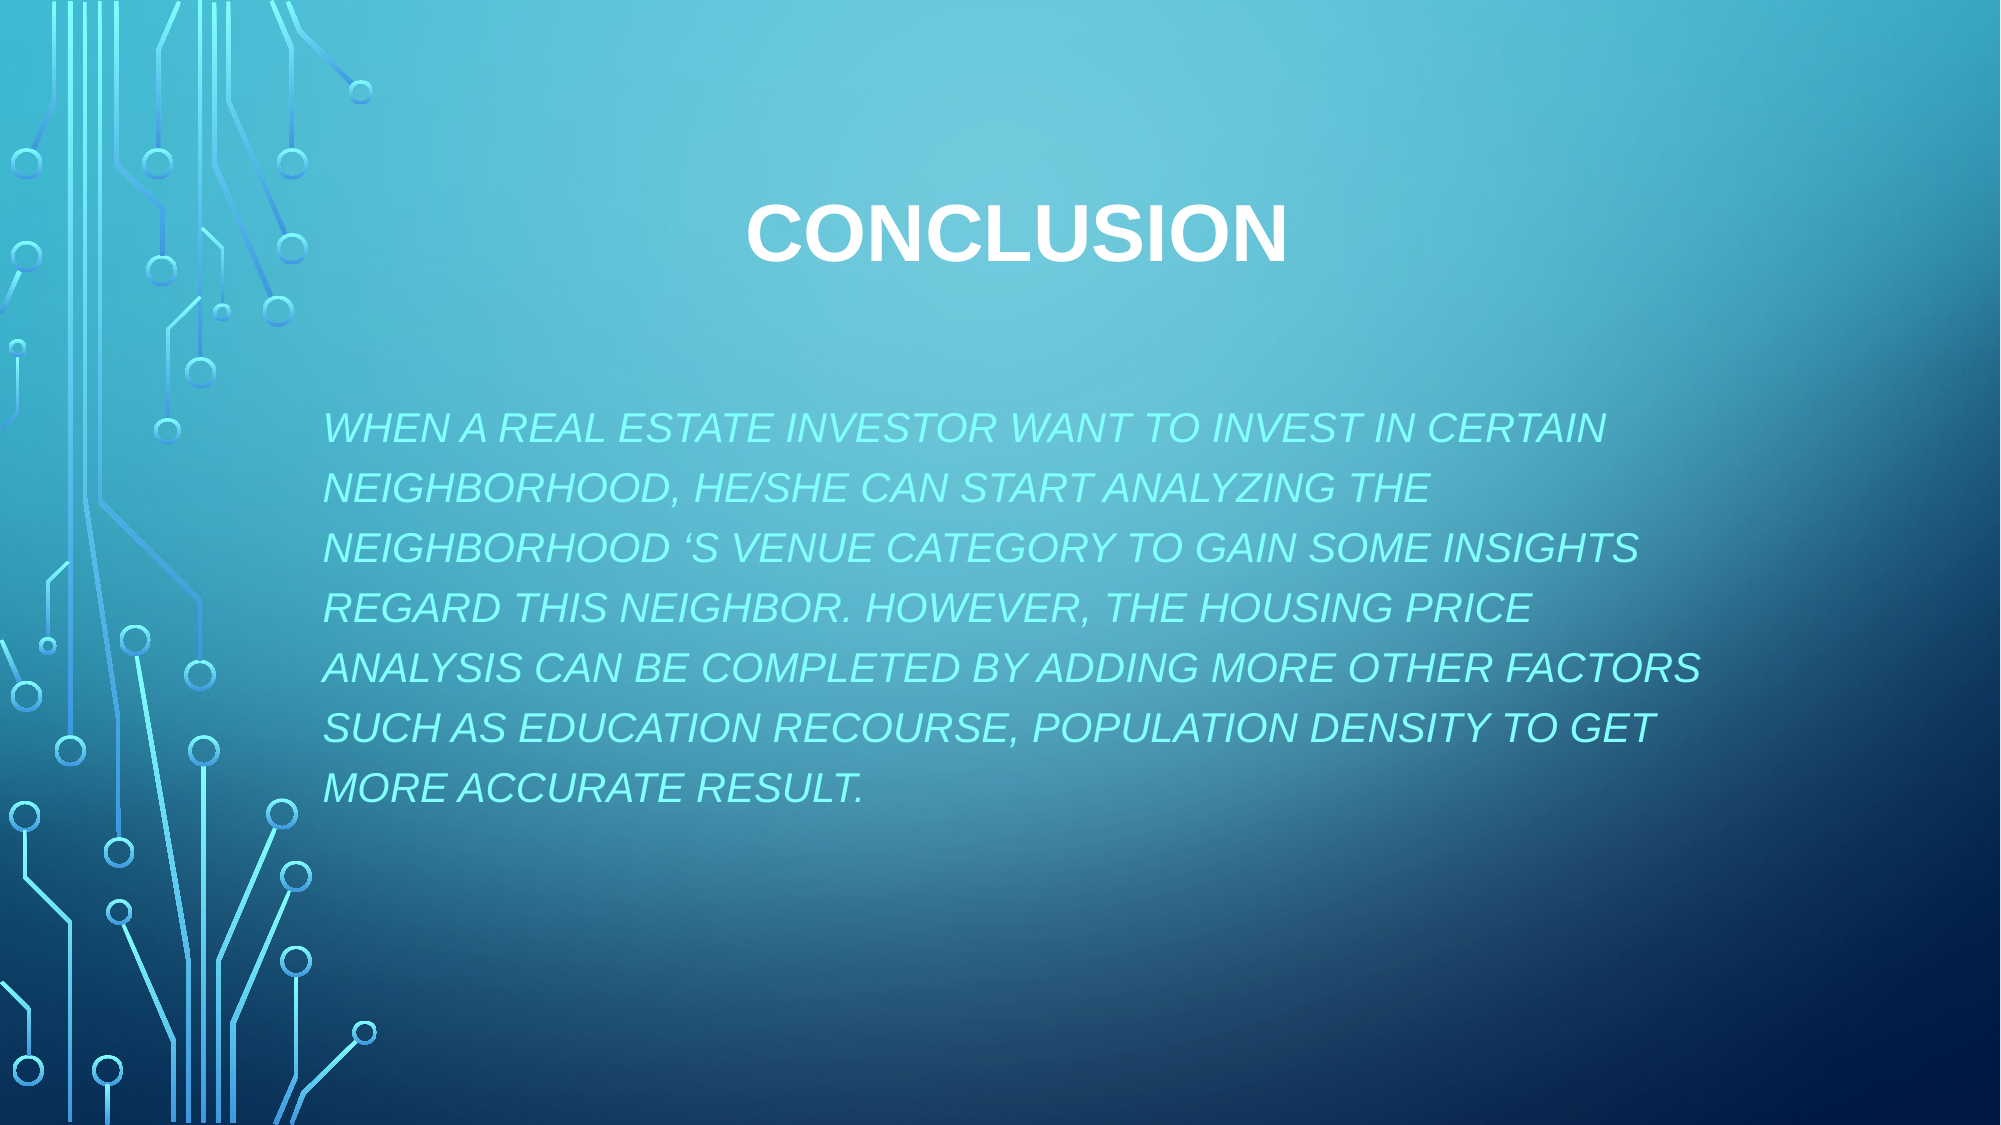

# Conclusion
When a real estate investor want to invest in certain neighborhood, he/she can start analyzing the neighborhood ‘s venue category to gain some insights regard this neighbor. However, the housing price analysis can be completed by adding more other factors such as education recourse, population density to get more accurate result.